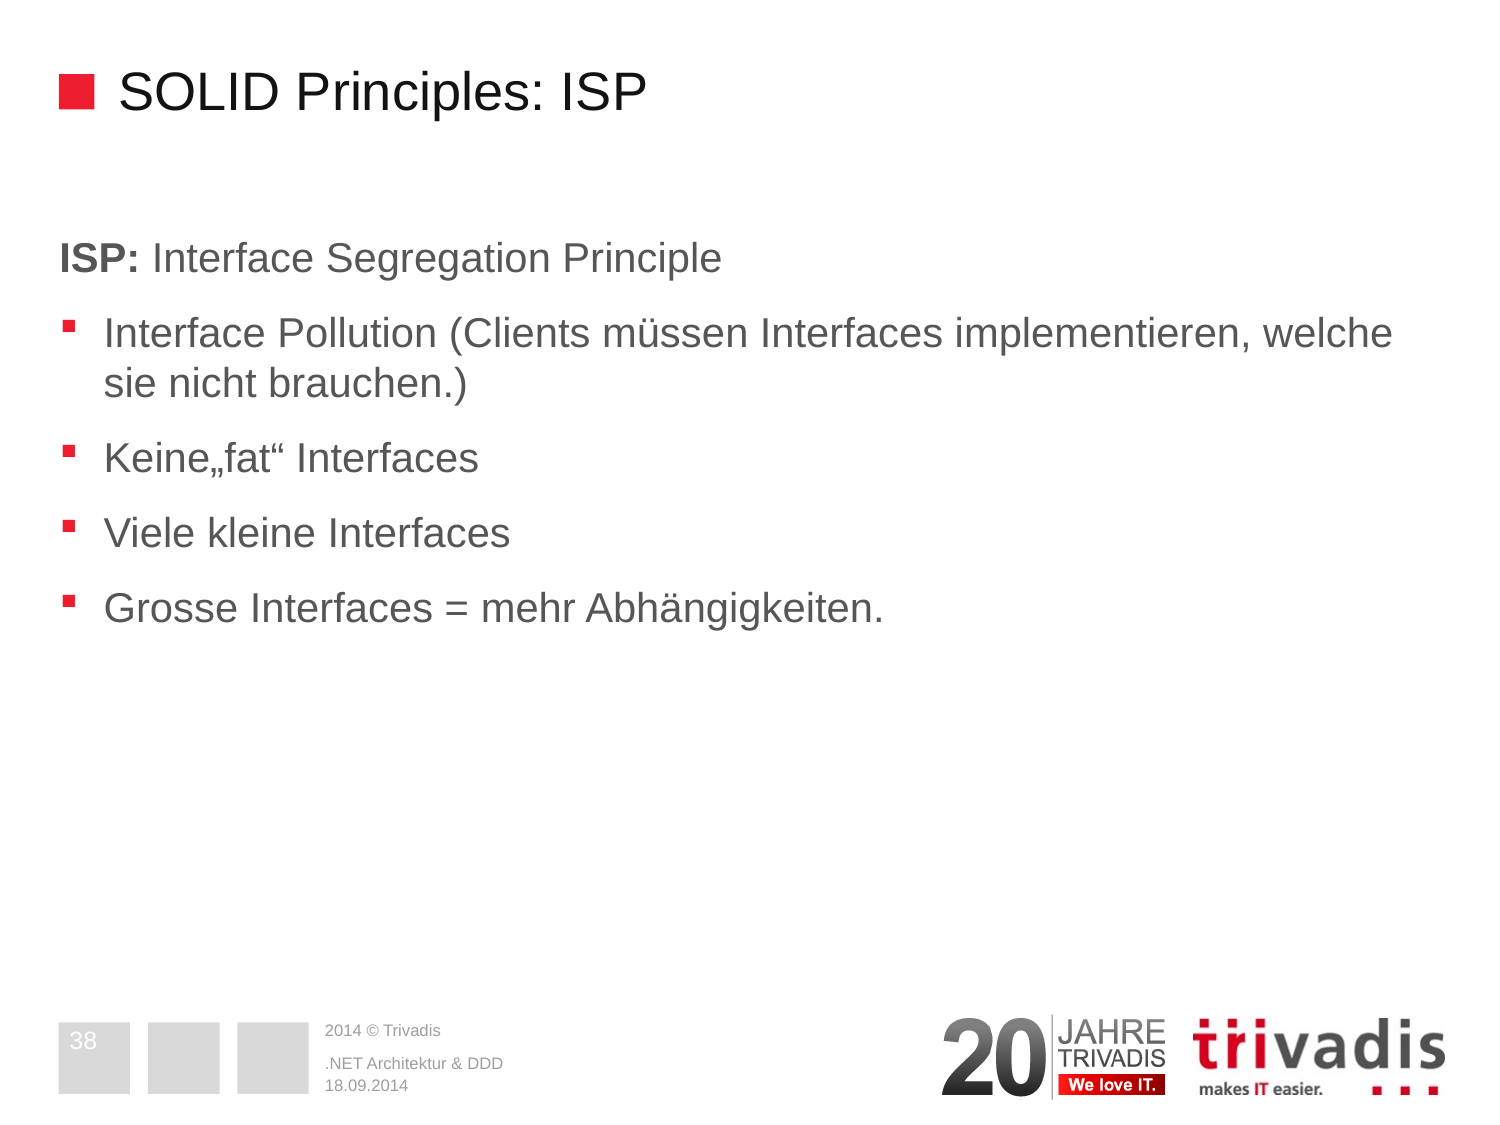

# SOLID Principles: ISP
ISP: Interface Segregation Principle
Interface Pollution (Clients müssen Interfaces implementieren, welche sie nicht brauchen.)
Keine„fat“ Interfaces
Viele kleine Interfaces
Grosse Interfaces = mehr Abhängigkeiten.
38
.NET Architektur & DDD
18.09.2014